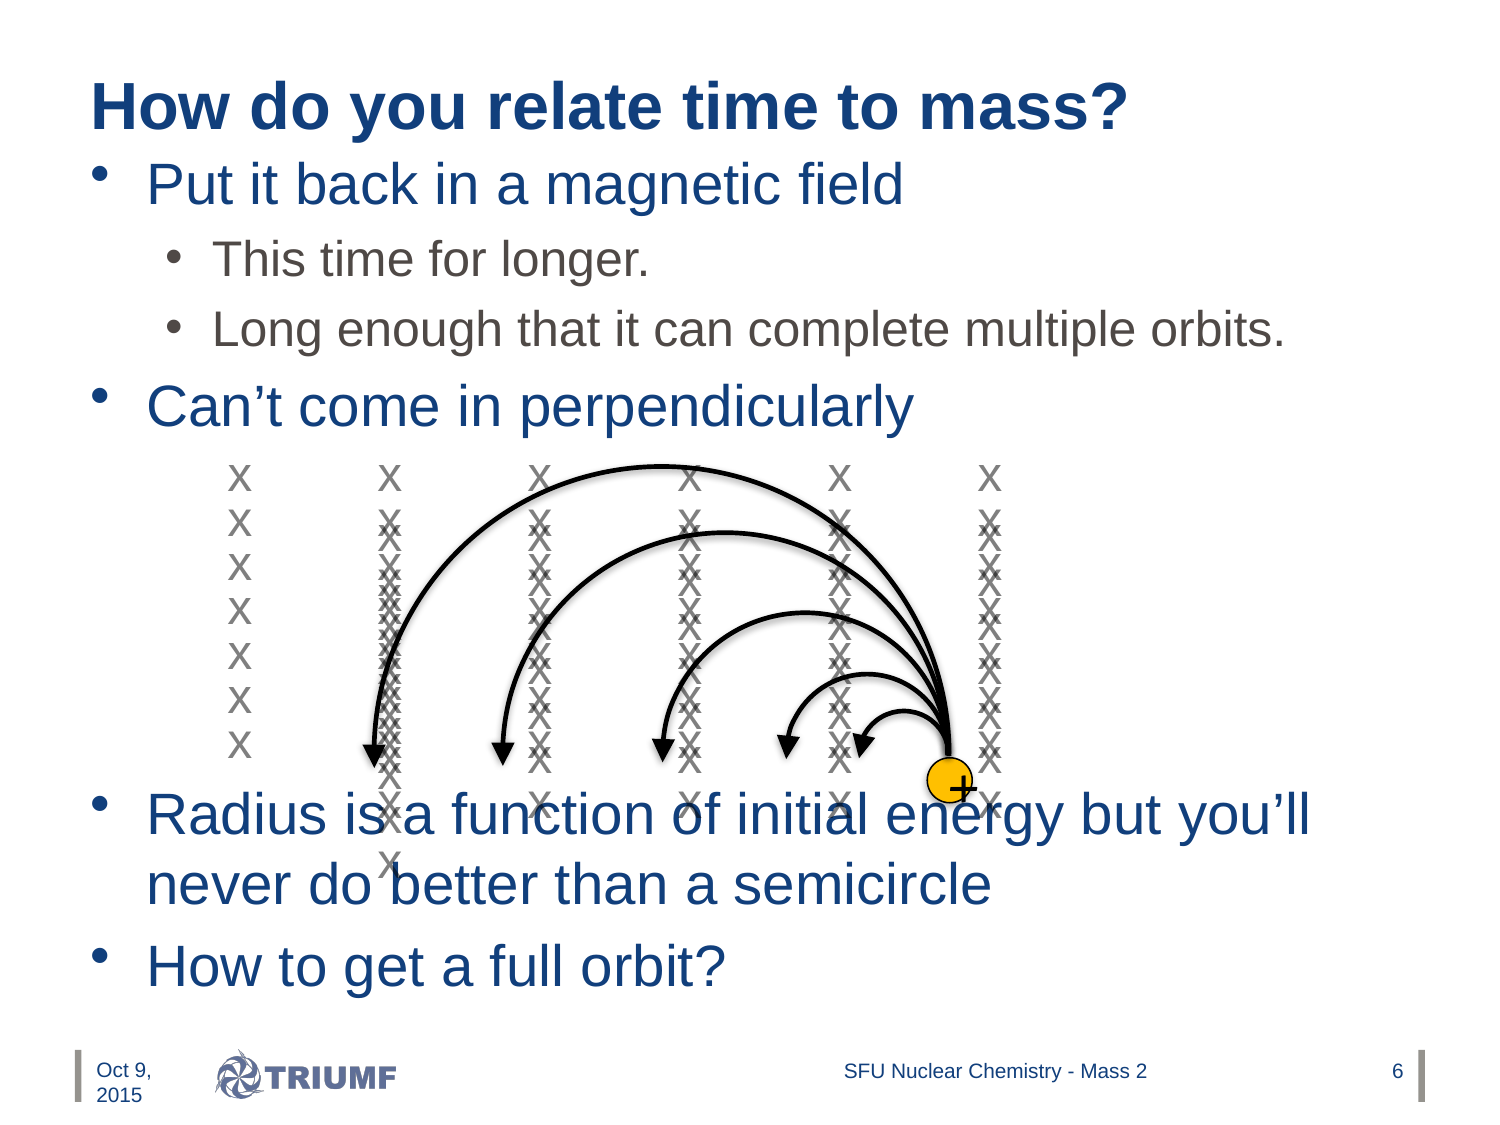

# How do you relate time to mass?
Put it back in a magnetic field
This time for longer.
Long enough that it can complete multiple orbits.
Can’t come in perpendicularly

Radius is a function of initial energy but you’ll never do better than a semicircle
How to get a full orbit?
x	x	x	x	x	x	x	x	x	x	x	x
x	x	x	x	x	x	x	x	x	x	x	x
x	x	x	x	x	x	x	x	x	x	x	x
x	x	x	x	x	x	x	x	x	x	x	x
x	x	x	x	x	x	x	x	x	x	x	x
x	x	x	x	x	x	x	x	x	x	x	x
x	x	x	x	x	x	x	x	x	x	x	x

+
Oct 9, 2015
SFU Nuclear Chemistry - Mass 2
6